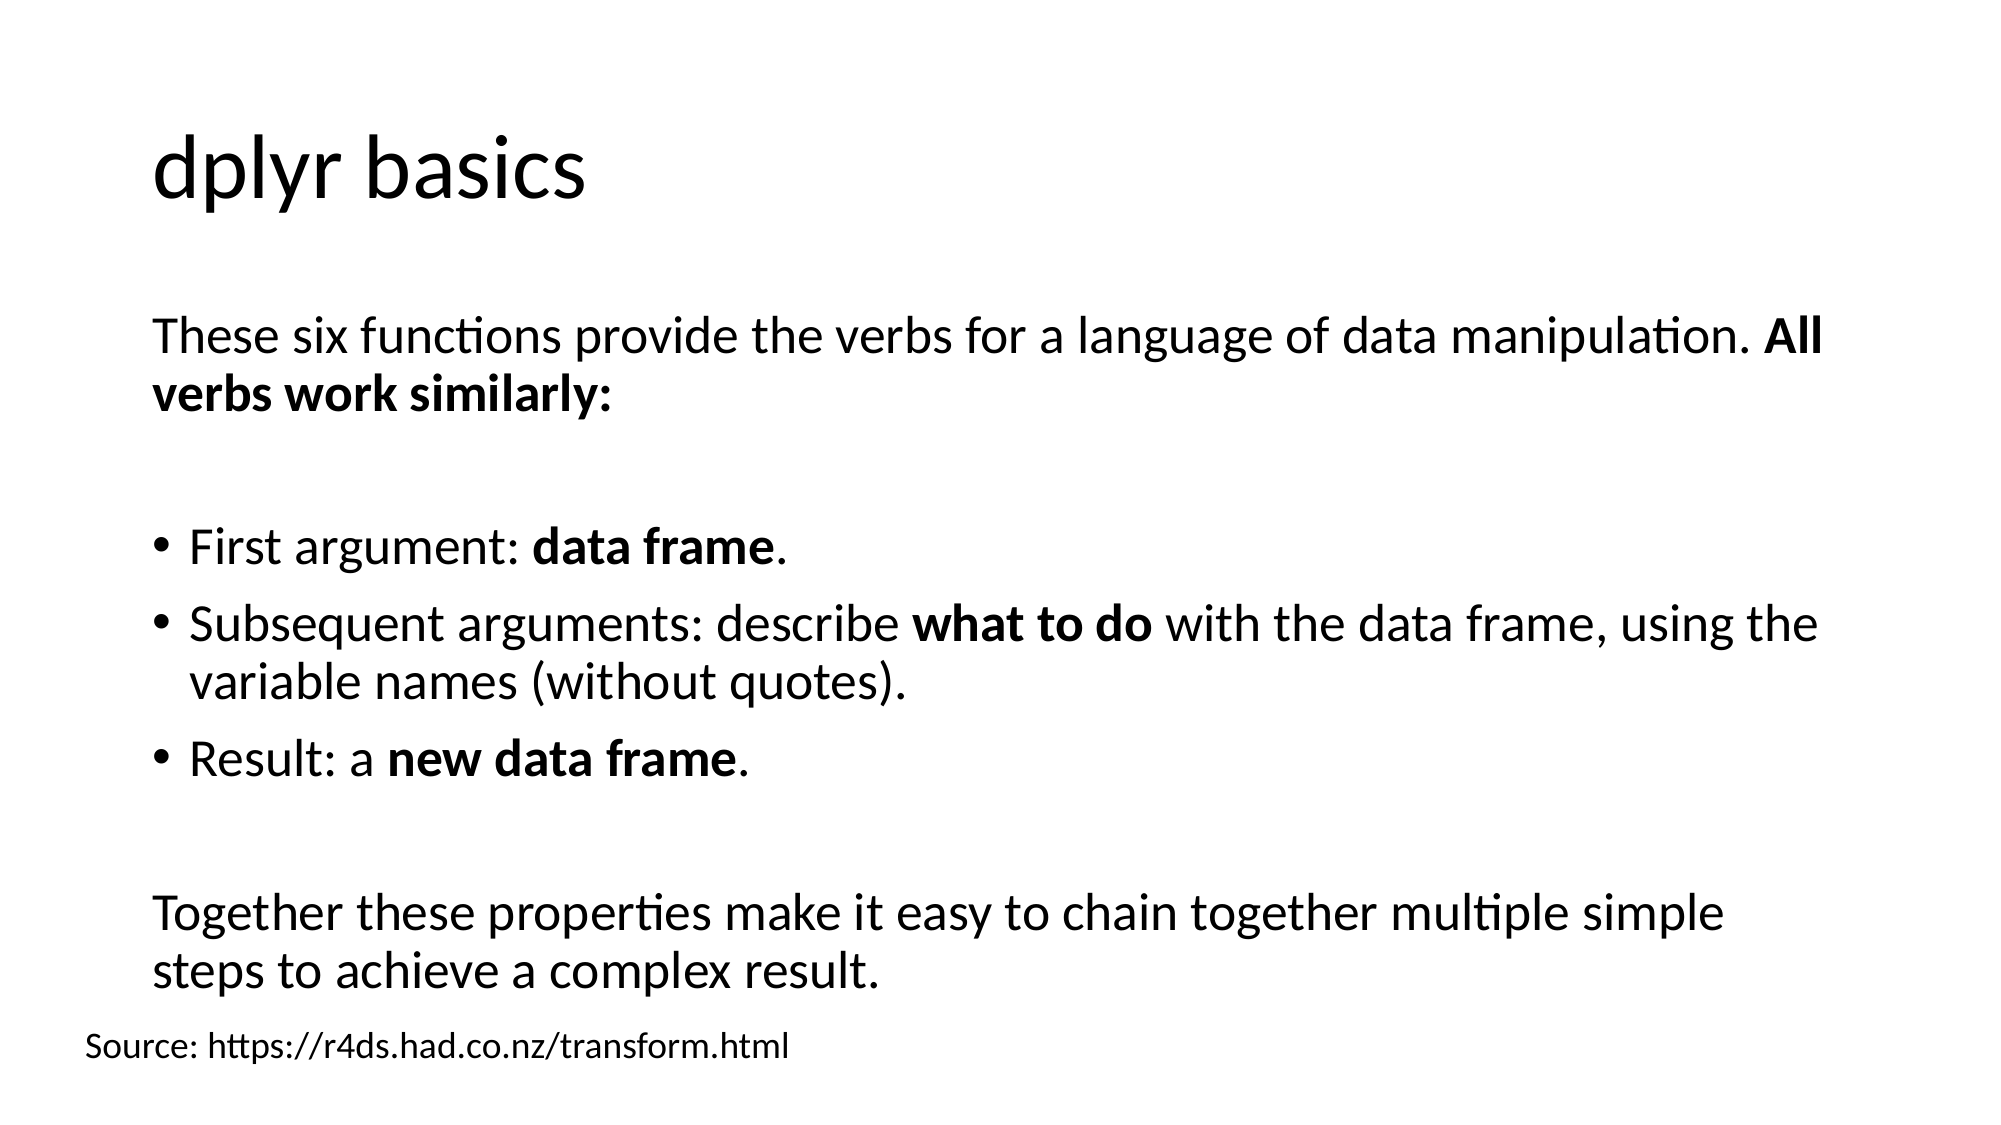

# dplyr basics
These six functions provide the verbs for a language of data manipulation. All verbs work similarly:

First argument: data frame.
Subsequent arguments: describe what to do with the data frame, using the variable names (without quotes).
Result: a new data frame.

Together these properties make it easy to chain together multiple simple steps to achieve a complex result.
Source: https://r4ds.had.co.nz/transform.html